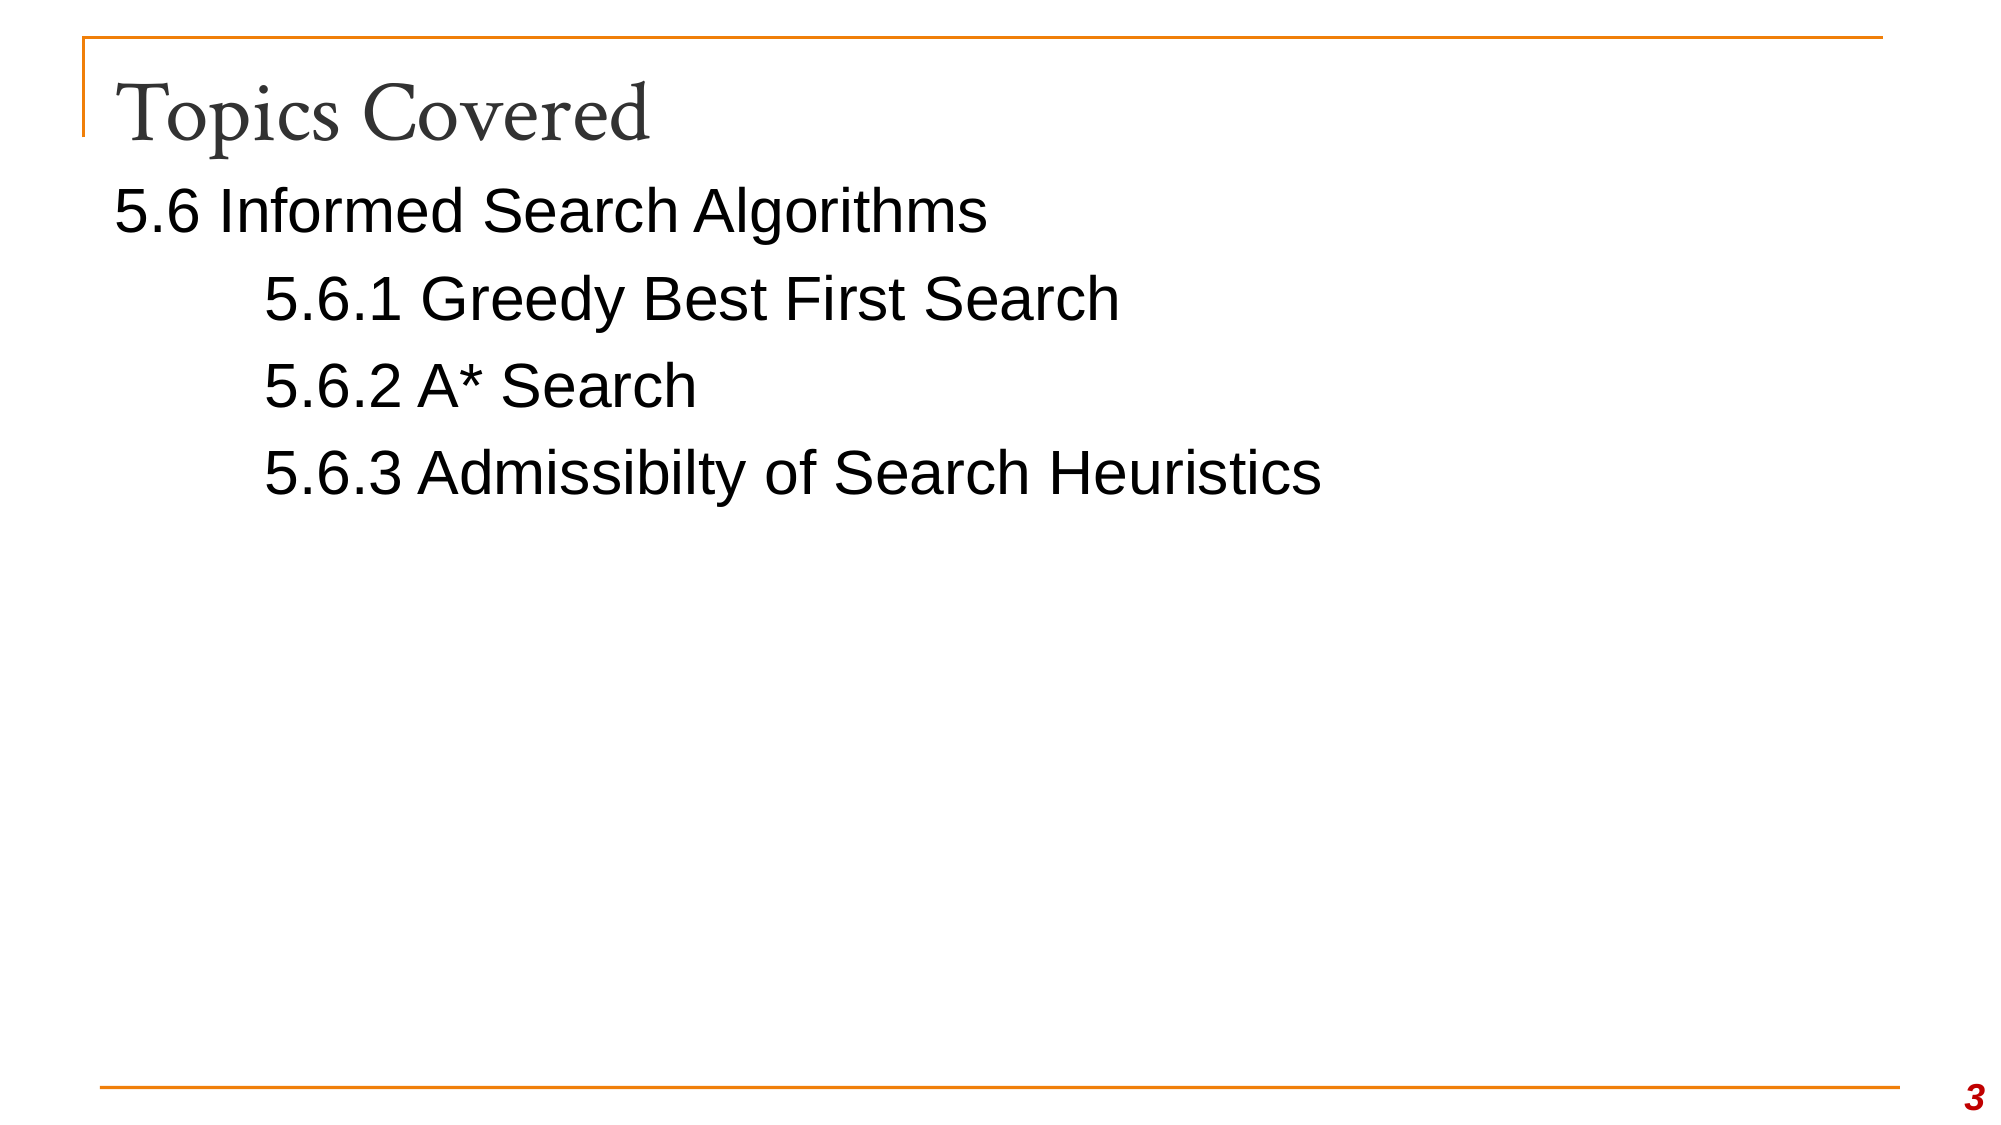

# Topics Covered
5.6 Informed Search Algorithms
	5.6.1 Greedy Best First Search
	5.6.2 A* Search
	5.6.3 Admissibilty of Search Heuristics

3